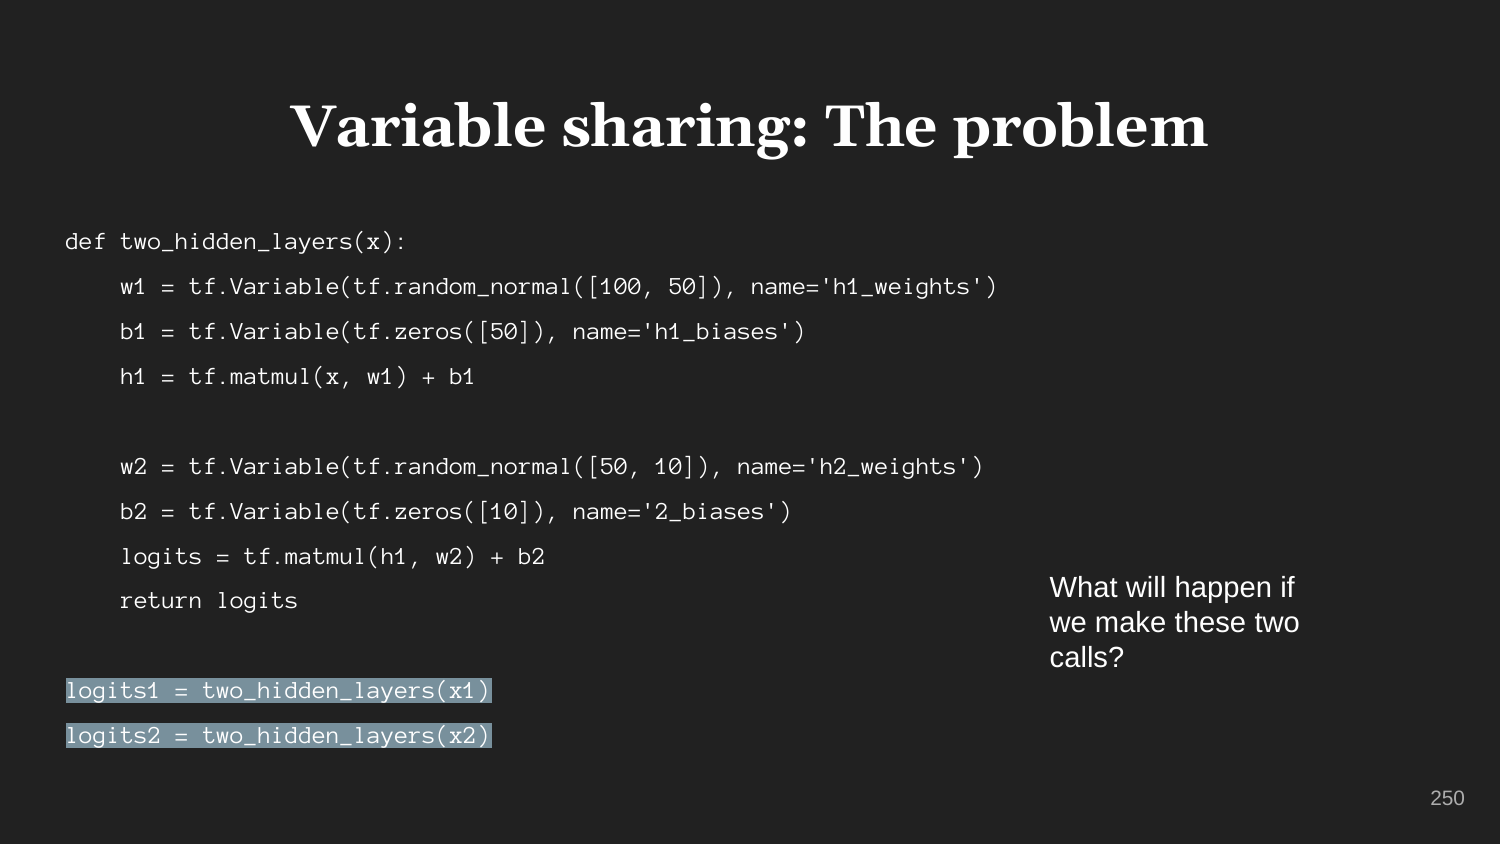

# Variable sharing: The problem
def two_hidden_layers(x):
    w1 = tf.Variable(tf.random_normal([100, 50]), name='h1_weights')
    b1 = tf.Variable(tf.zeros([50]), name='h1_biases')
    h1 = tf.matmul(x, w1) + b1

    w2 = tf.Variable(tf.random_normal([50, 10]), name='h2_weights')
    b2 = tf.Variable(tf.zeros([10]), name='2_biases')
    logits = tf.matmul(h1, w2) + b2
    return logits

logits1 = two_hidden_layers(x1)
logits2 = two_hidden_layers(x2)

What will happen if we make these two calls?
250